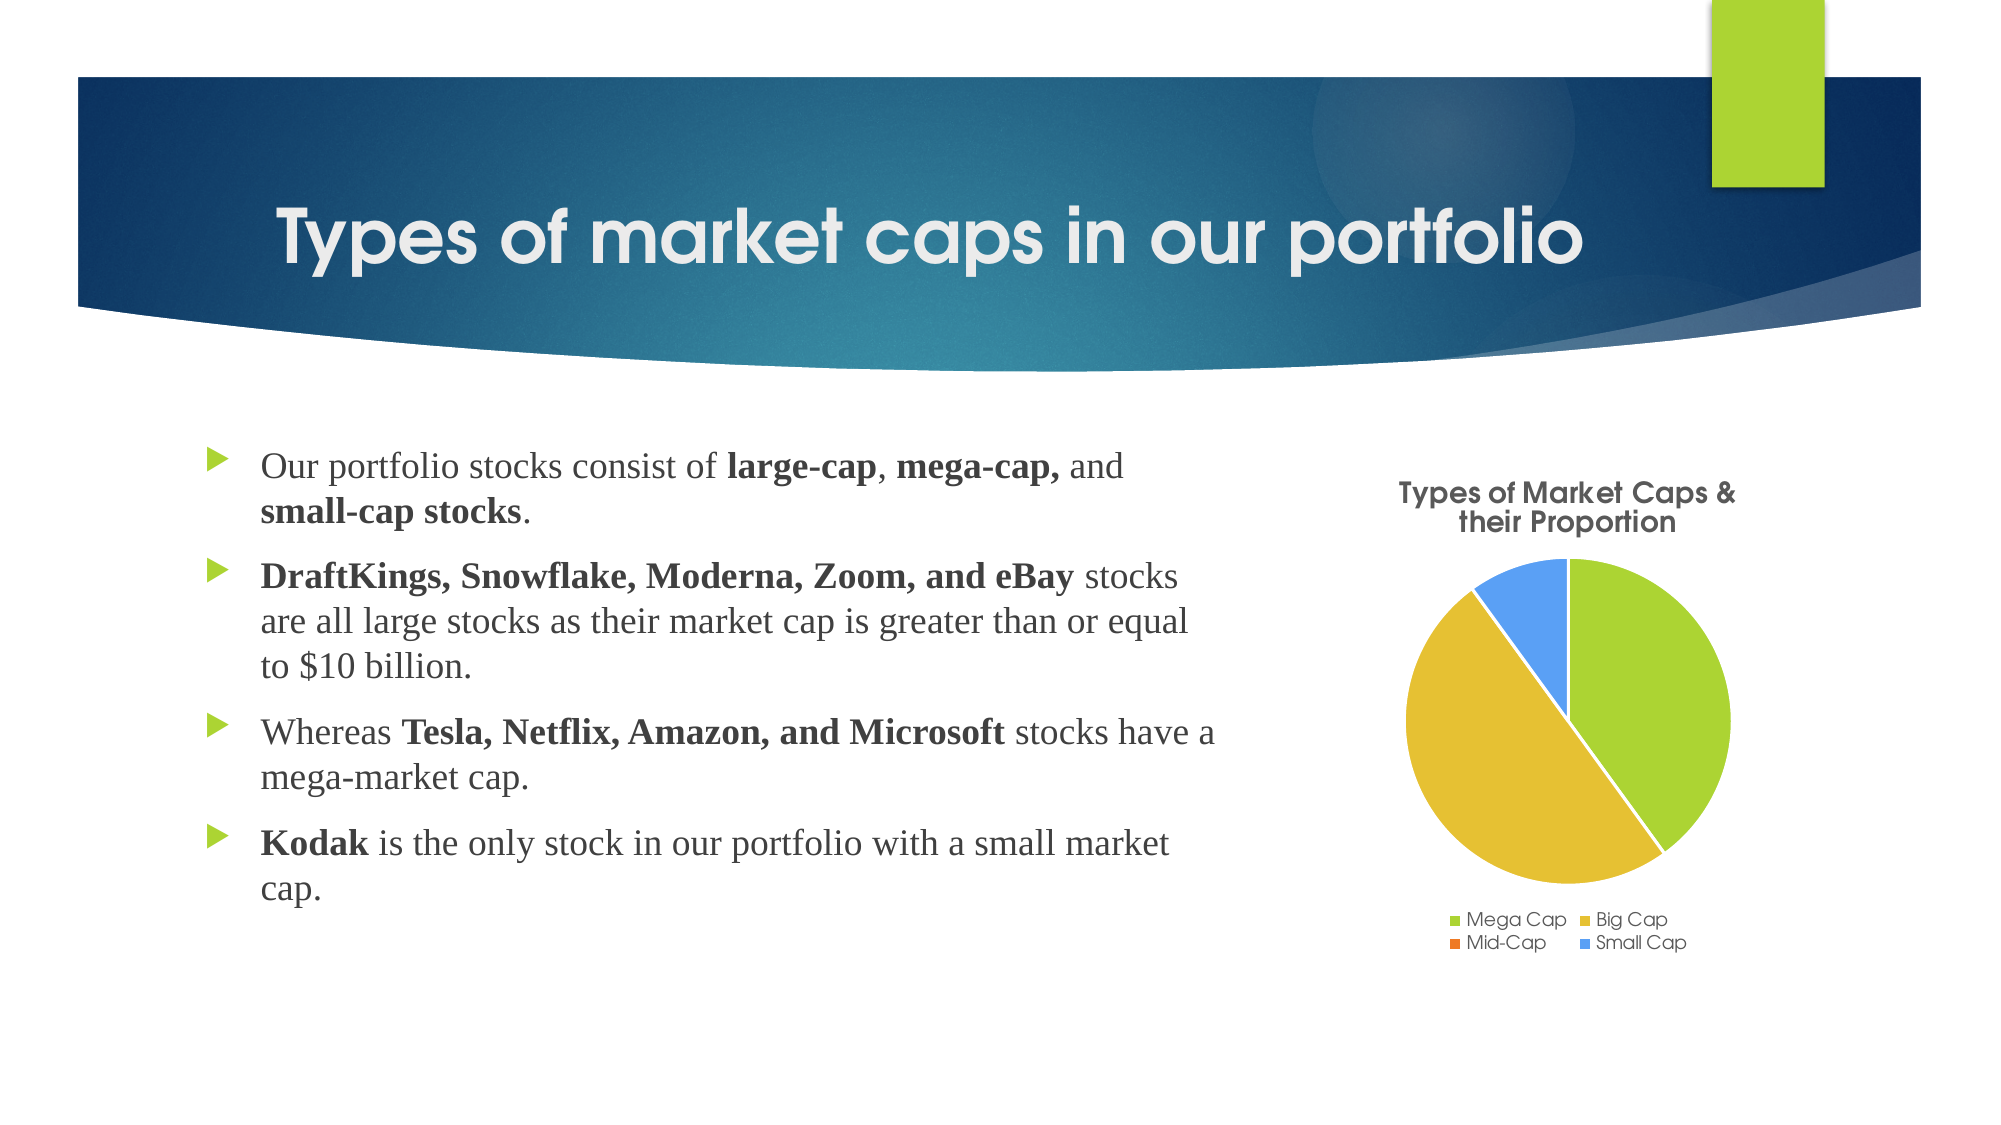

# Types of market caps in our portfolio

Our portfolio stocks consist of large-cap, mega-cap, and small-cap stocks.
DraftKings, Snowflake, Moderna, Zoom, and eBay stocks are all large stocks as their market cap is greater than or equal to $10 billion.
Whereas Tesla, Netflix, Amazon, and Microsoft stocks have a mega-market cap.
Kodak is the only stock in our portfolio with a small market cap.

### Chart: Types of Market Caps & their Proportion

| Category | Types of Market Caps & their Proportion |
|---|---|
| Mega Cap | 4.0 |
| Big Cap | 5.0 |
| Mid-Cap | 0.0 |
| Small Cap | 1.0 |